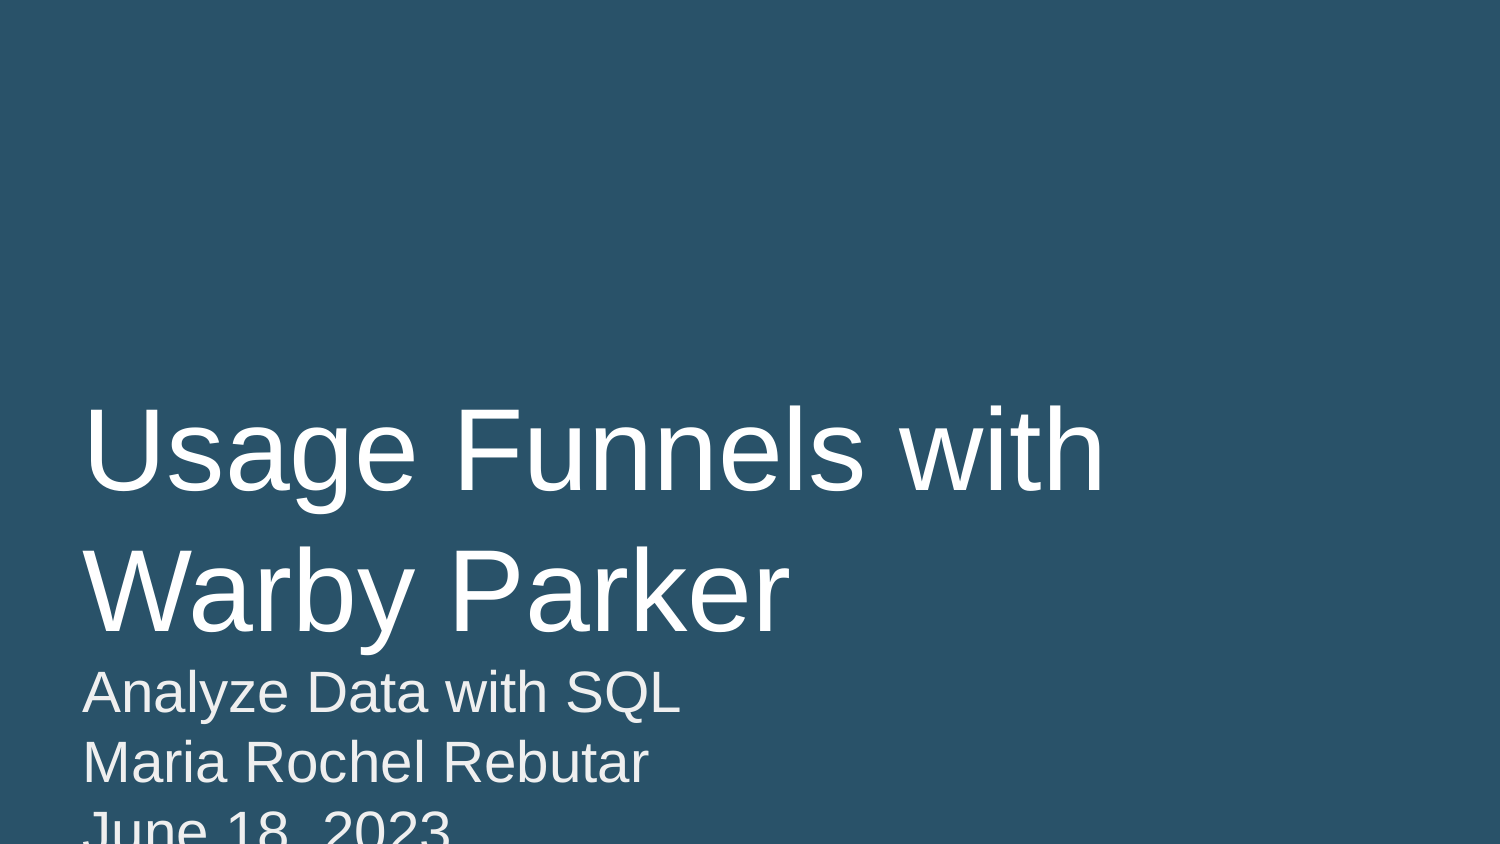

Usage Funnels with
Warby Parker
Analyze Data with SQL
Maria Rochel Rebutar
June 18, 2023